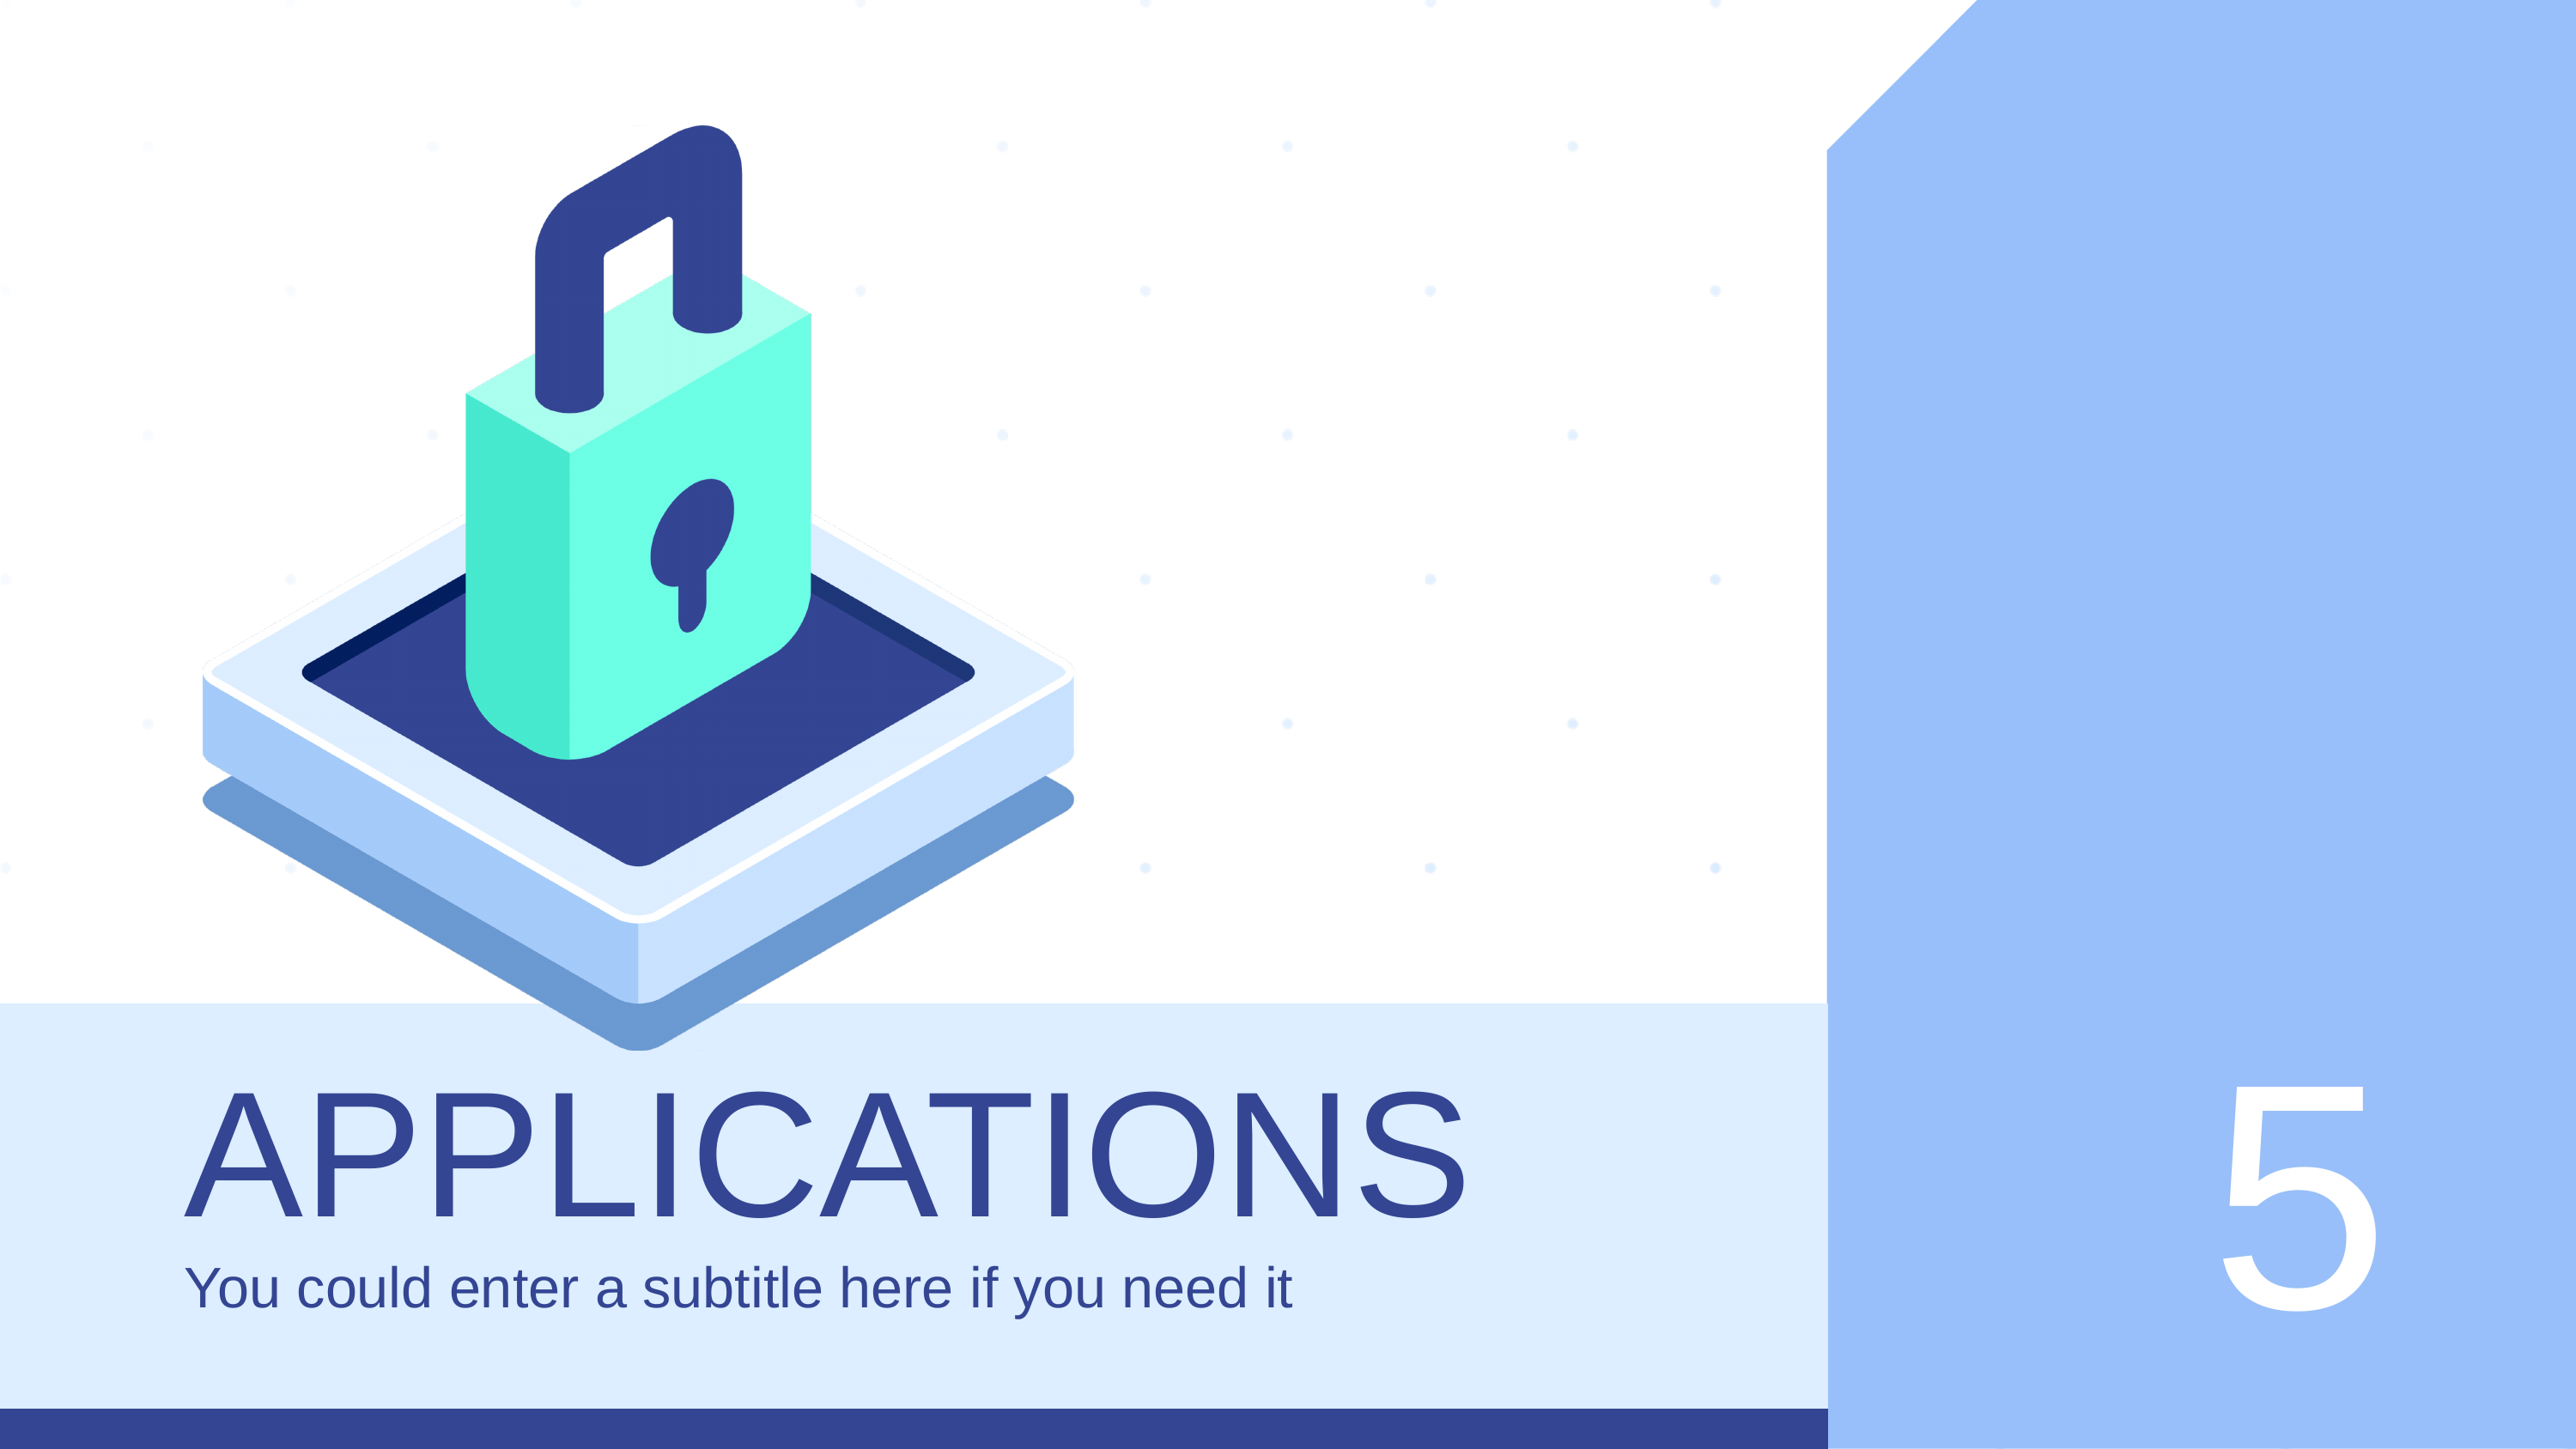

5

APPLICATIONS
You could enter a subtitle here if you need it